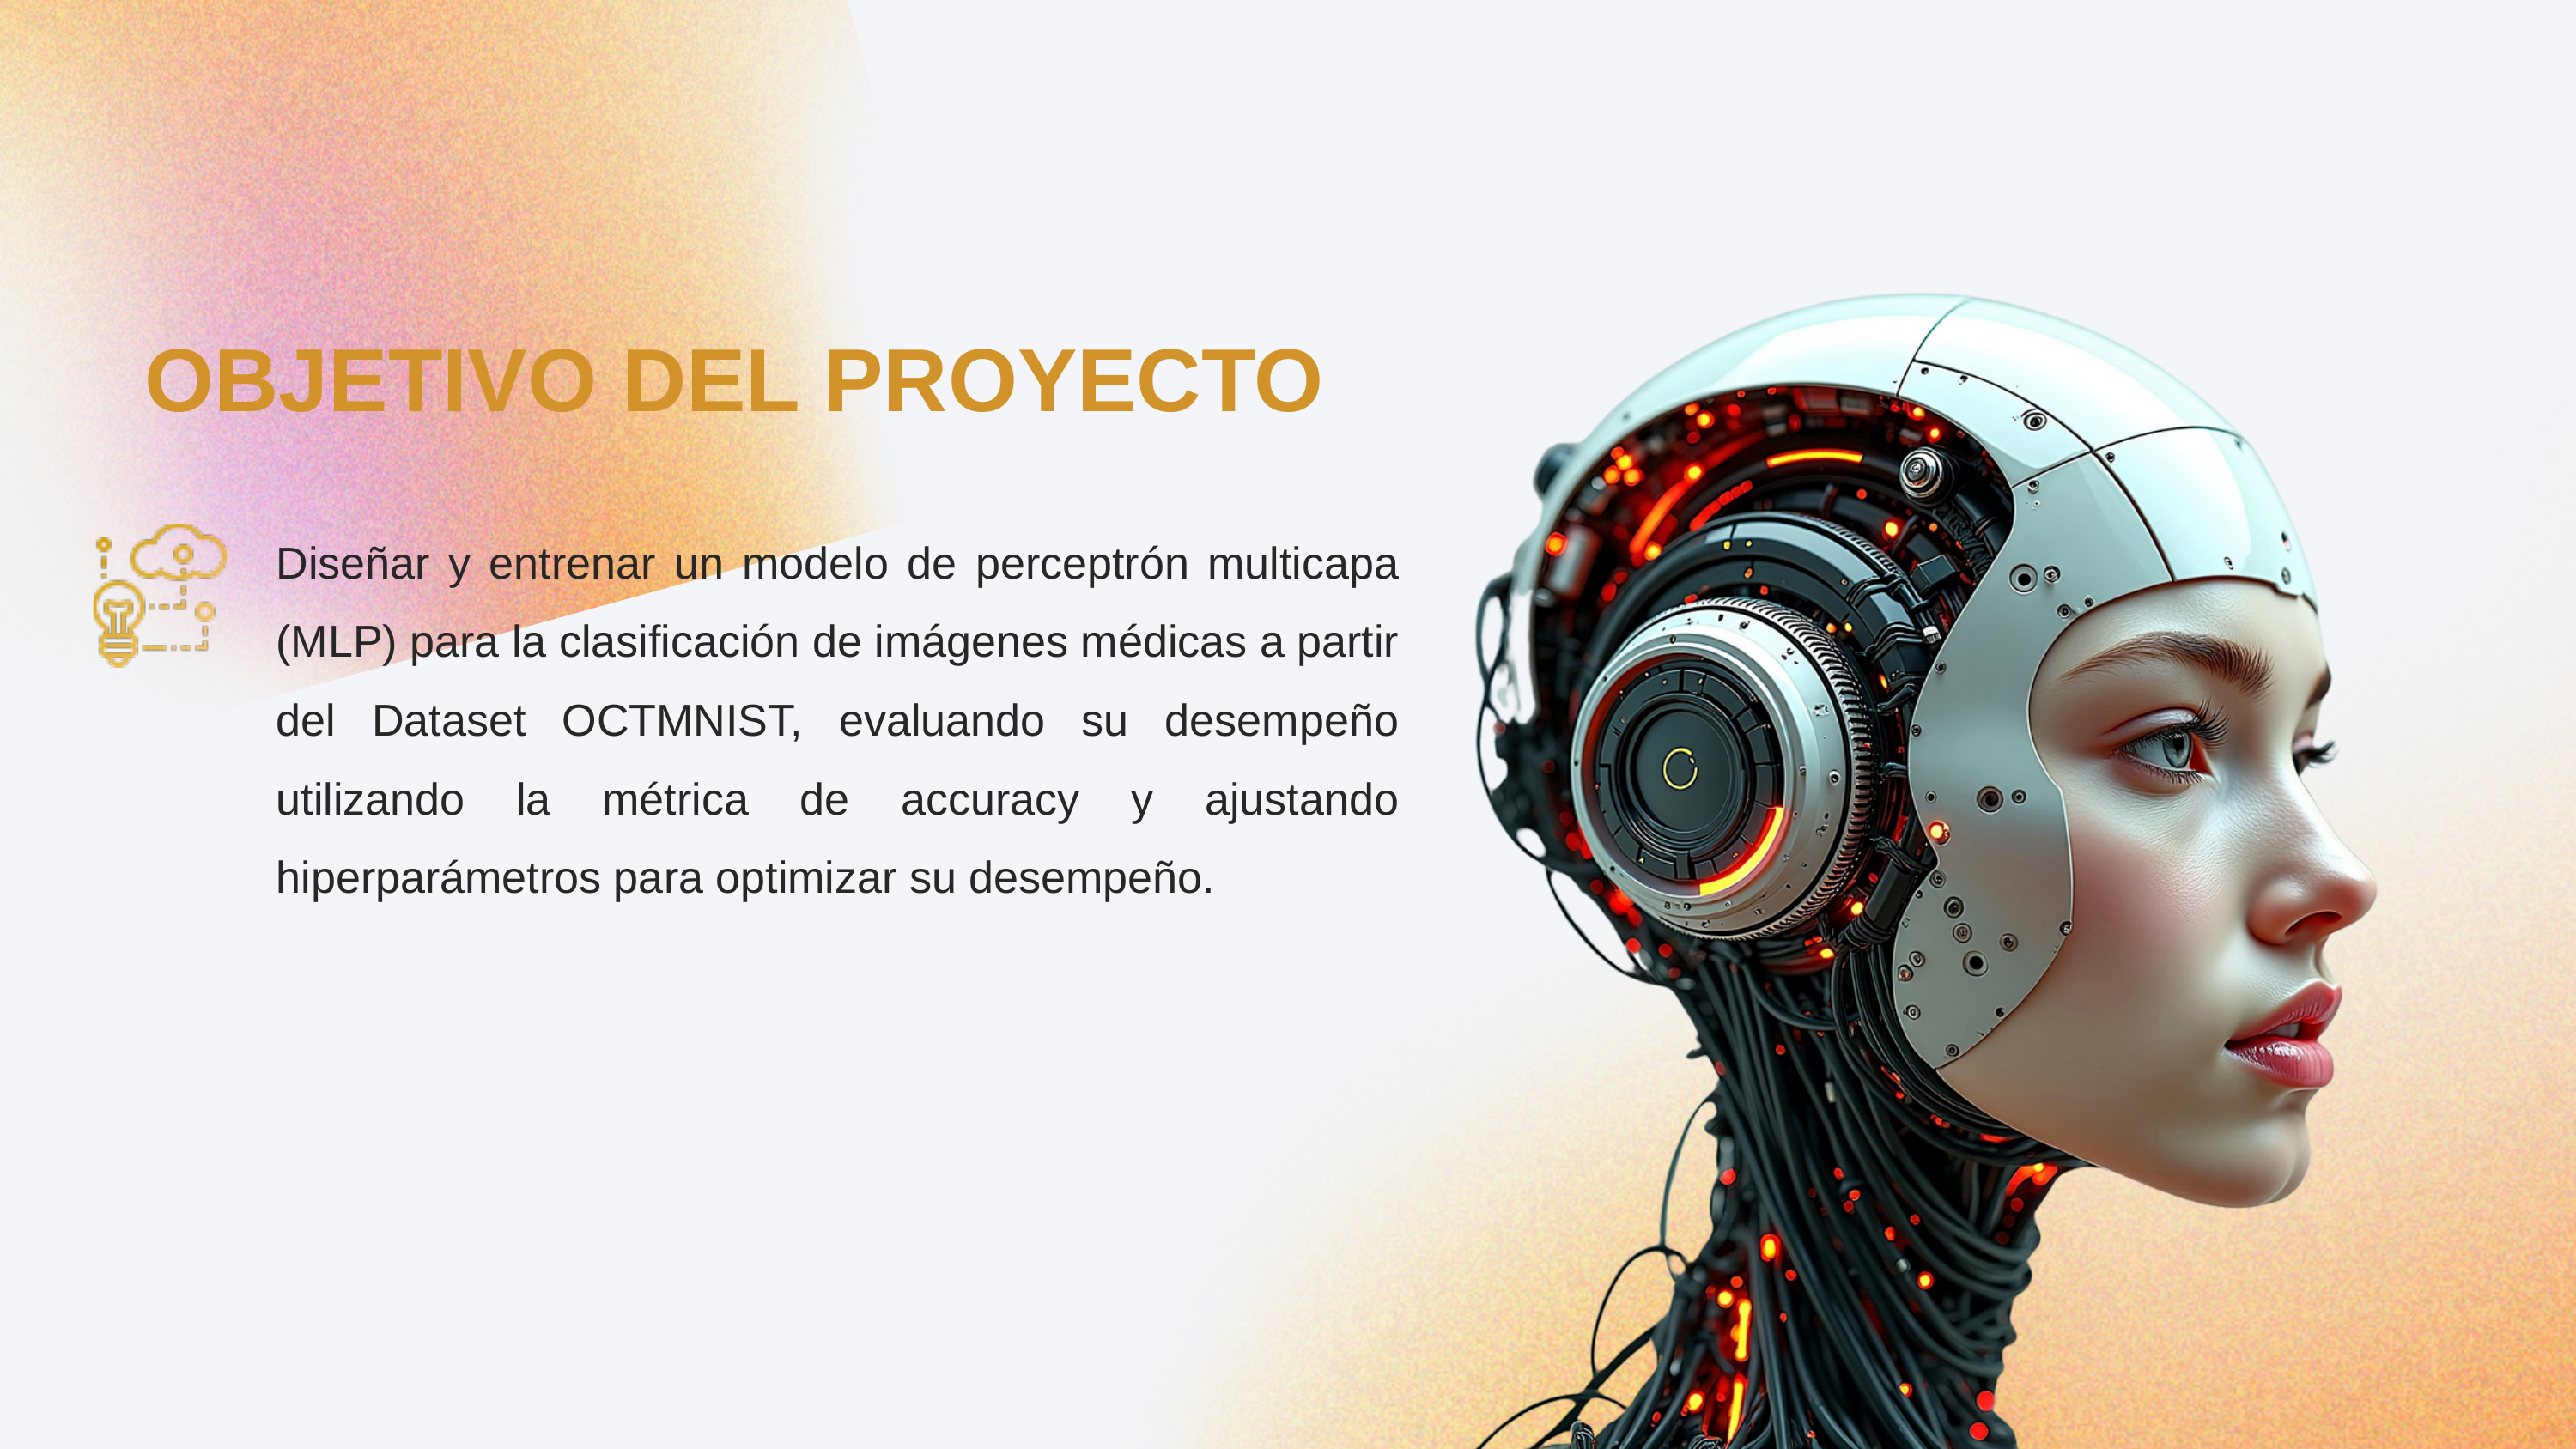

OBJETIVO DEL PROYECTO
Diseñar y entrenar un modelo de perceptrón multicapa (MLP) para la clasificación de imágenes médicas a partir del Dataset OCTMNIST, evaluando su desempeño utilizando la métrica de accuracy y ajustando hiperparámetros para optimizar su desempeño.